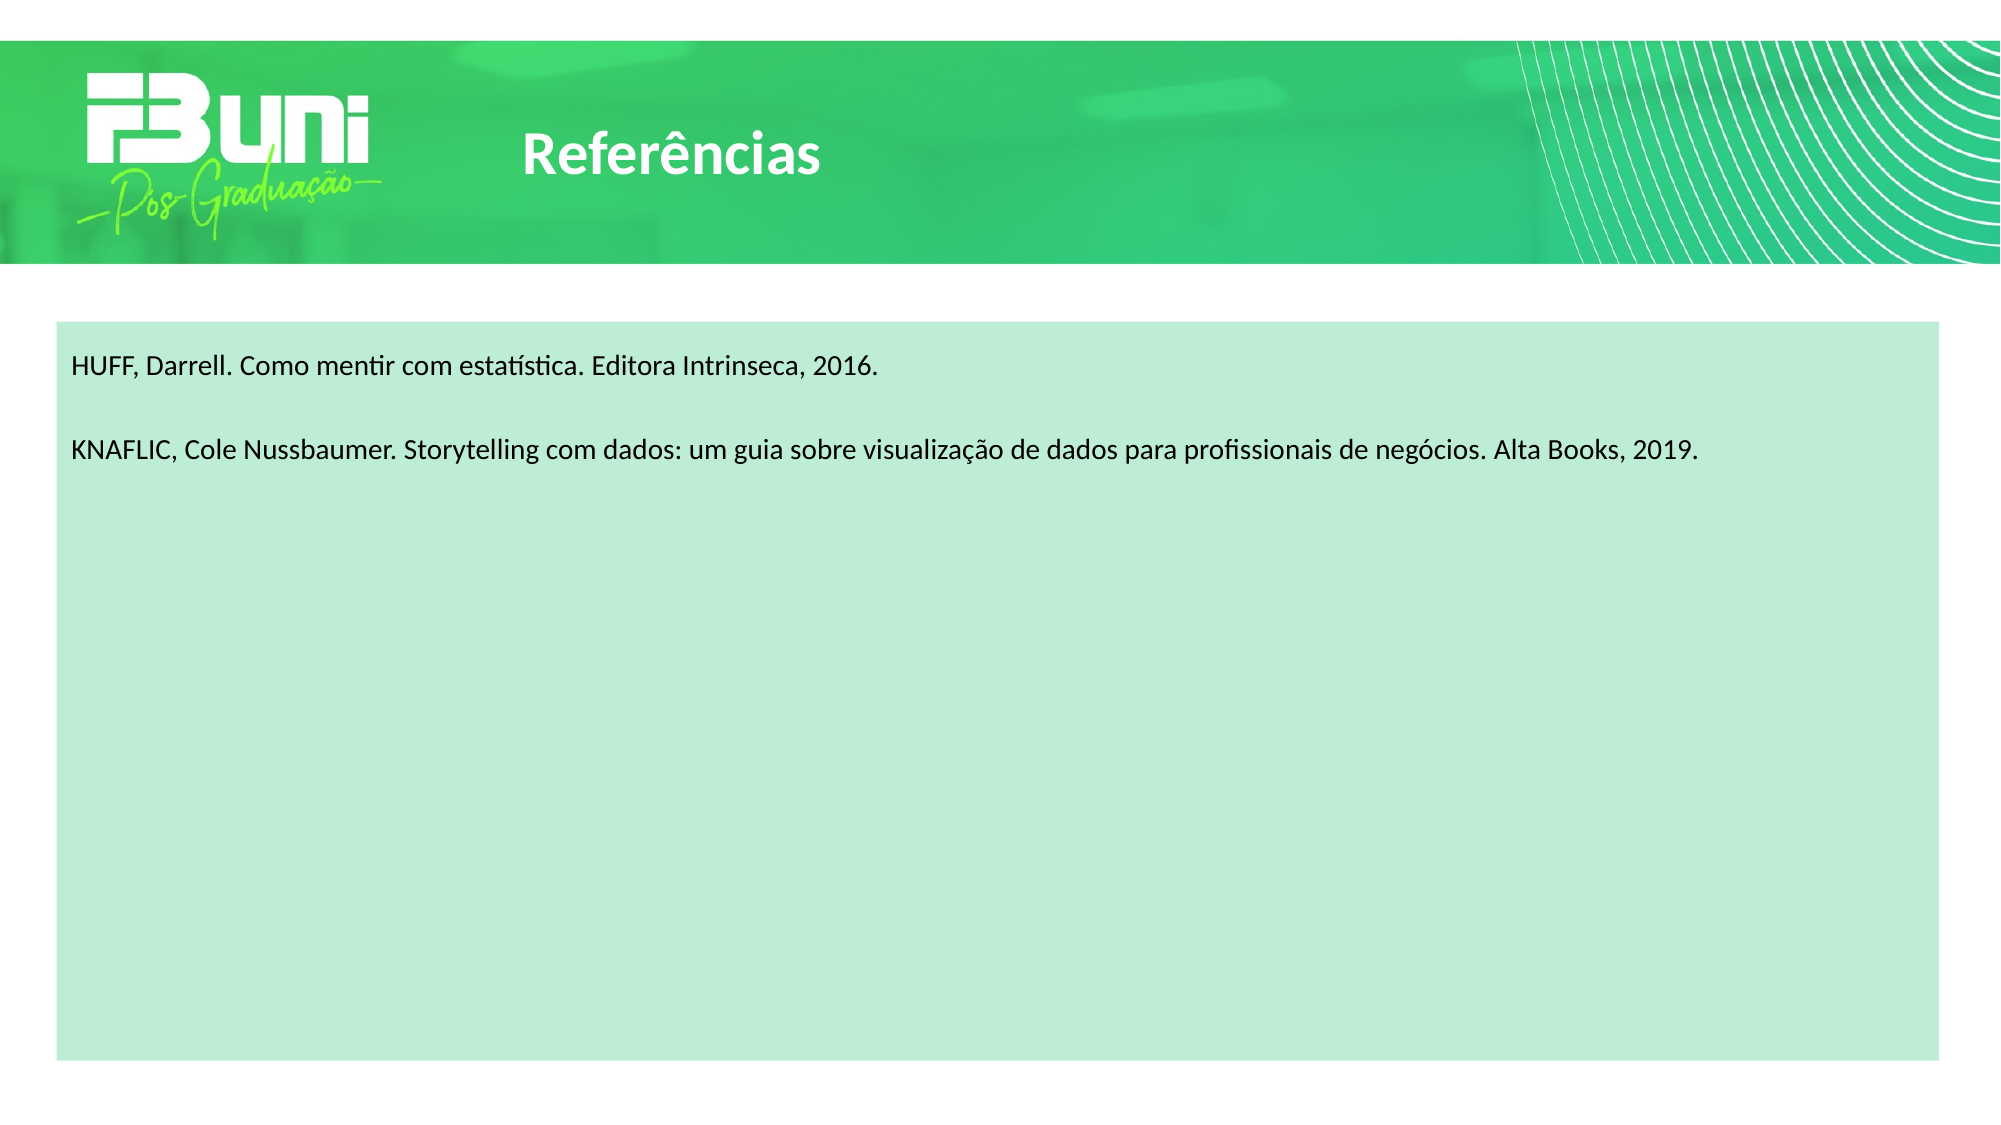

# Referências
HUFF, Darrell. Como mentir com estatística. Editora Intrinseca, 2016.
KNAFLIC, Cole Nussbaumer. Storytelling com dados: um guia sobre visualização de dados para profissionais de negócios. Alta Books, 2019.